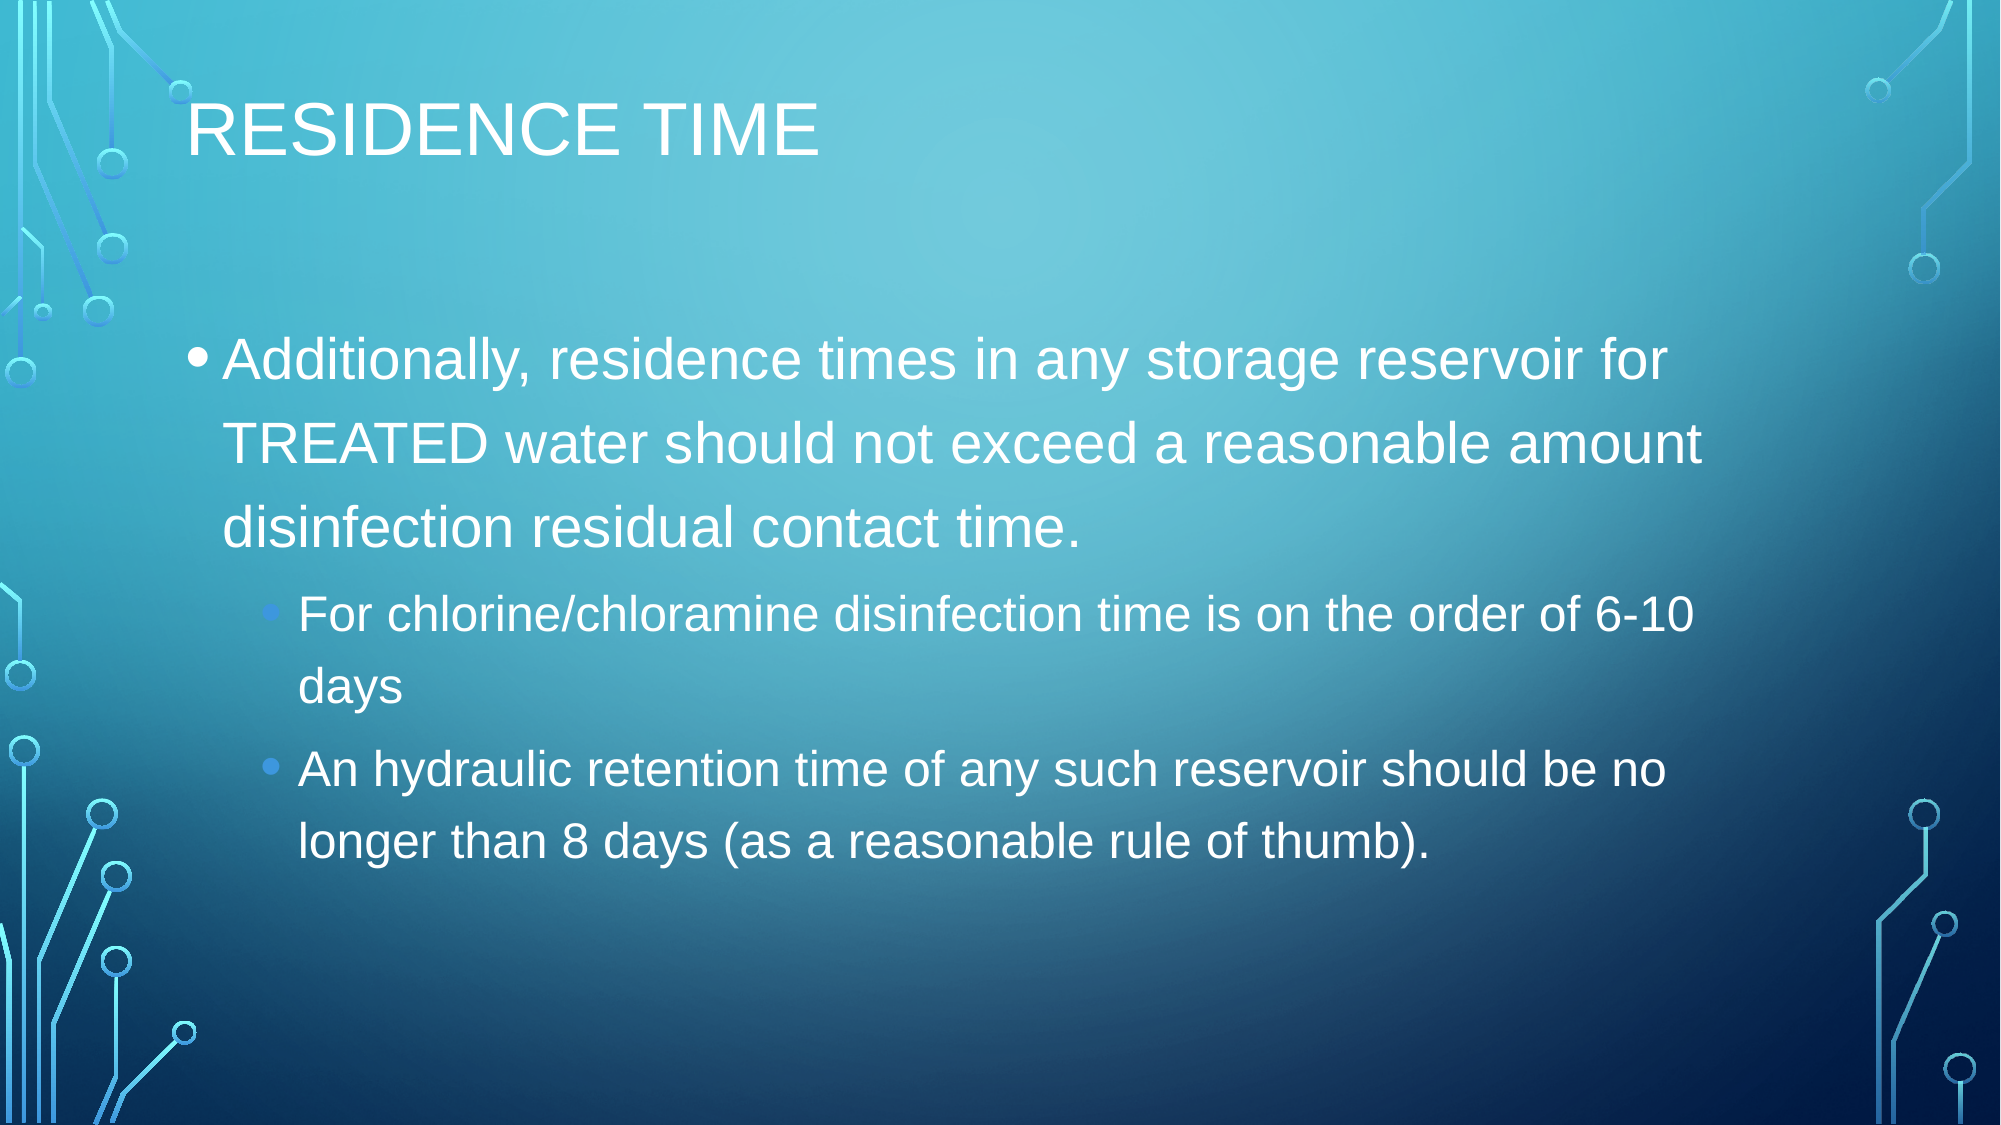

# Residence time
Additionally, residence times in any storage reservoir for TREATED water should not exceed a reasonable amount disinfection residual contact time.
For chlorine/chloramine disinfection time is on the order of 6-10 days
An hydraulic retention time of any such reservoir should be no longer than 8 days (as a reasonable rule of thumb).